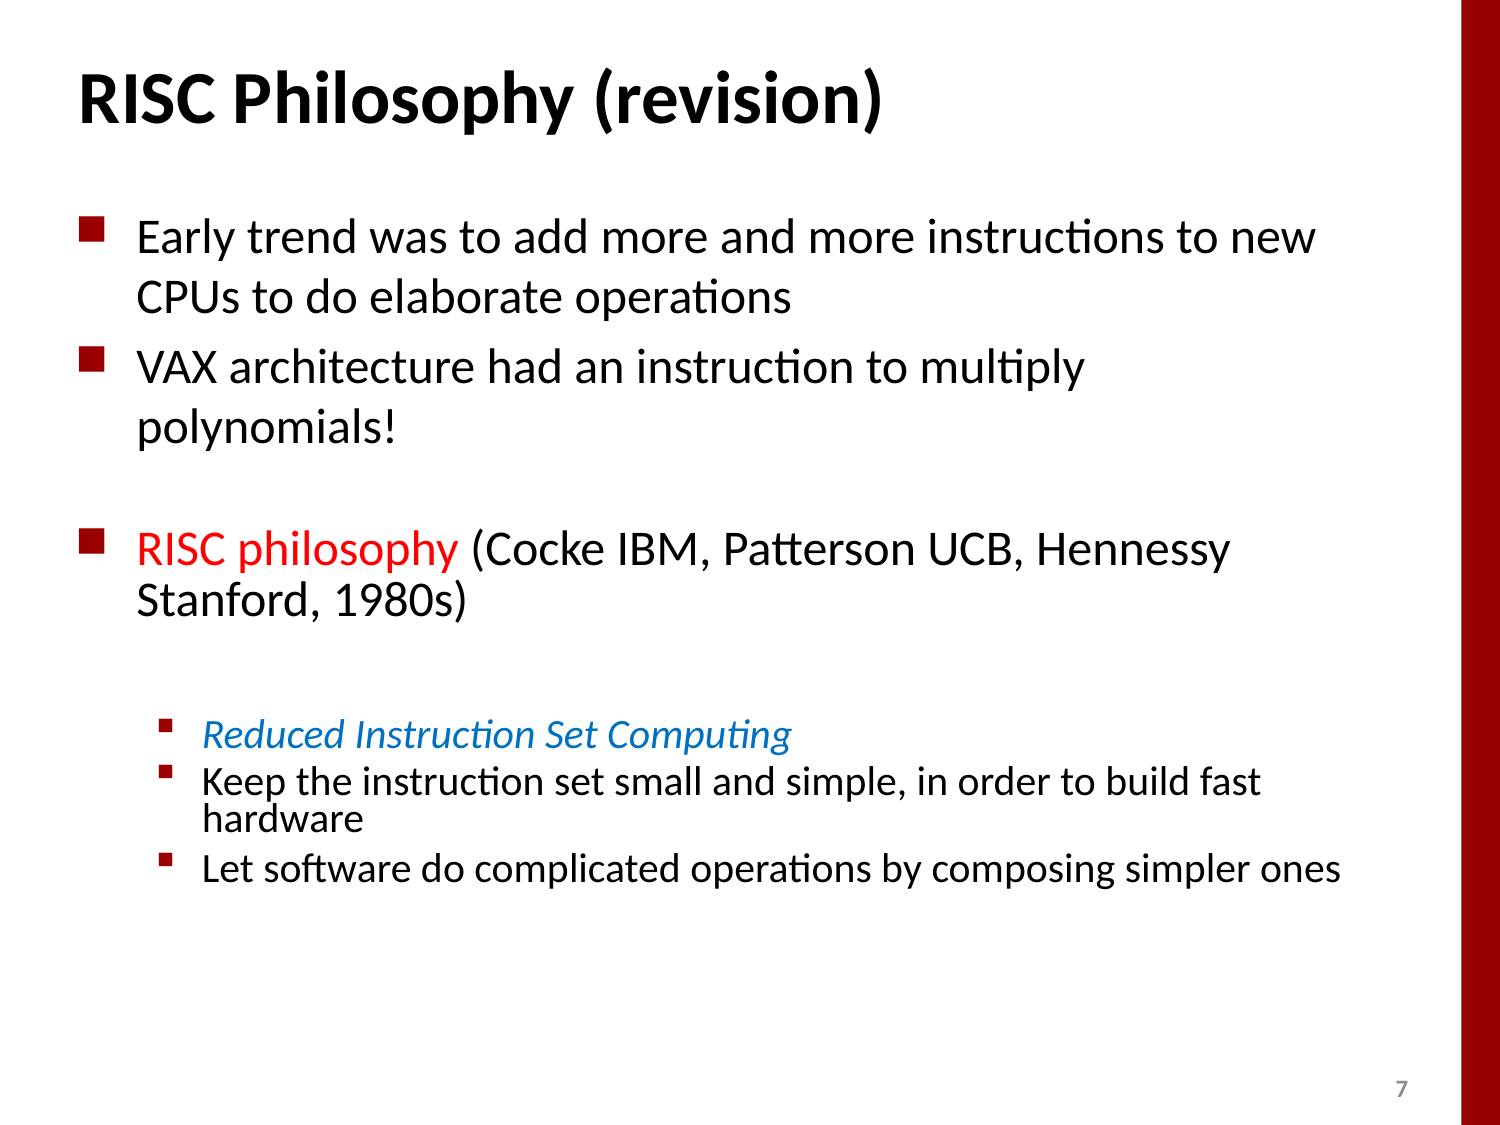

# RISC Philosophy (revision)
Early trend was to add more and more instructions to new CPUs to do elaborate operations
VAX architecture had an instruction to multiply polynomials!

RISC philosophy (Cocke IBM, Patterson UCB, Hennessy Stanford, 1980s)

Reduced Instruction Set Computing
Keep the instruction set small and simple, in order to build fast hardware
Let software do complicated operations by composing simpler ones